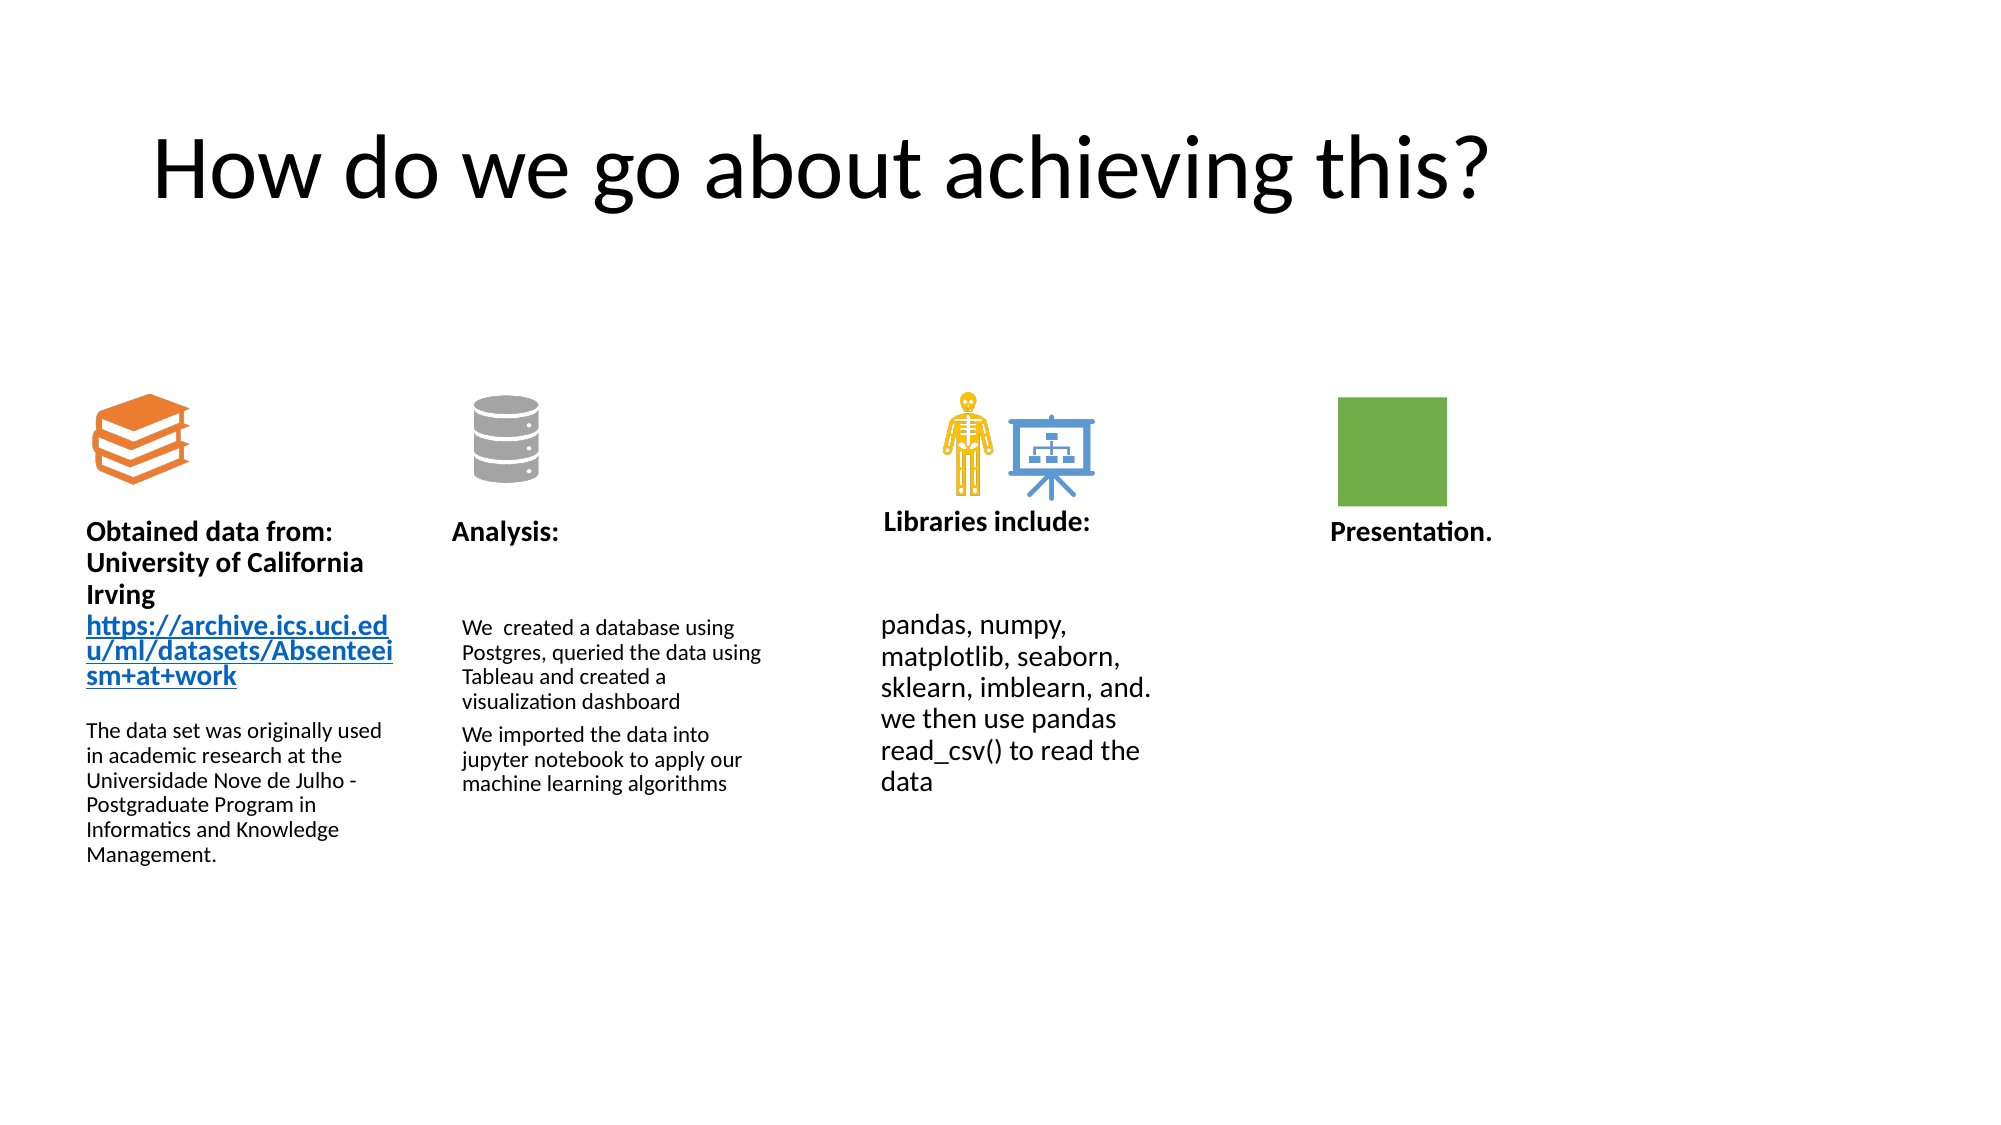

# How do we go about achieving this?
Obtained data from: University of California Irving https://archive.ics.uci.edu/ml/datasets/Absenteeism+at+work
The data set was originally used in academic research at the Universidade Nove de Julho - Postgraduate Program in Informatics and Knowledge Management.
Analysis:
We  created a database using Postgres, queried the data using Tableau and created a visualization dashboard
We imported the data into jupyter notebook to apply our machine learning algorithms
Libraries include:
pandas, numpy, matplotlib, seaborn, sklearn, imblearn, and. we then use pandas read_csv() to read the data
Presentation.